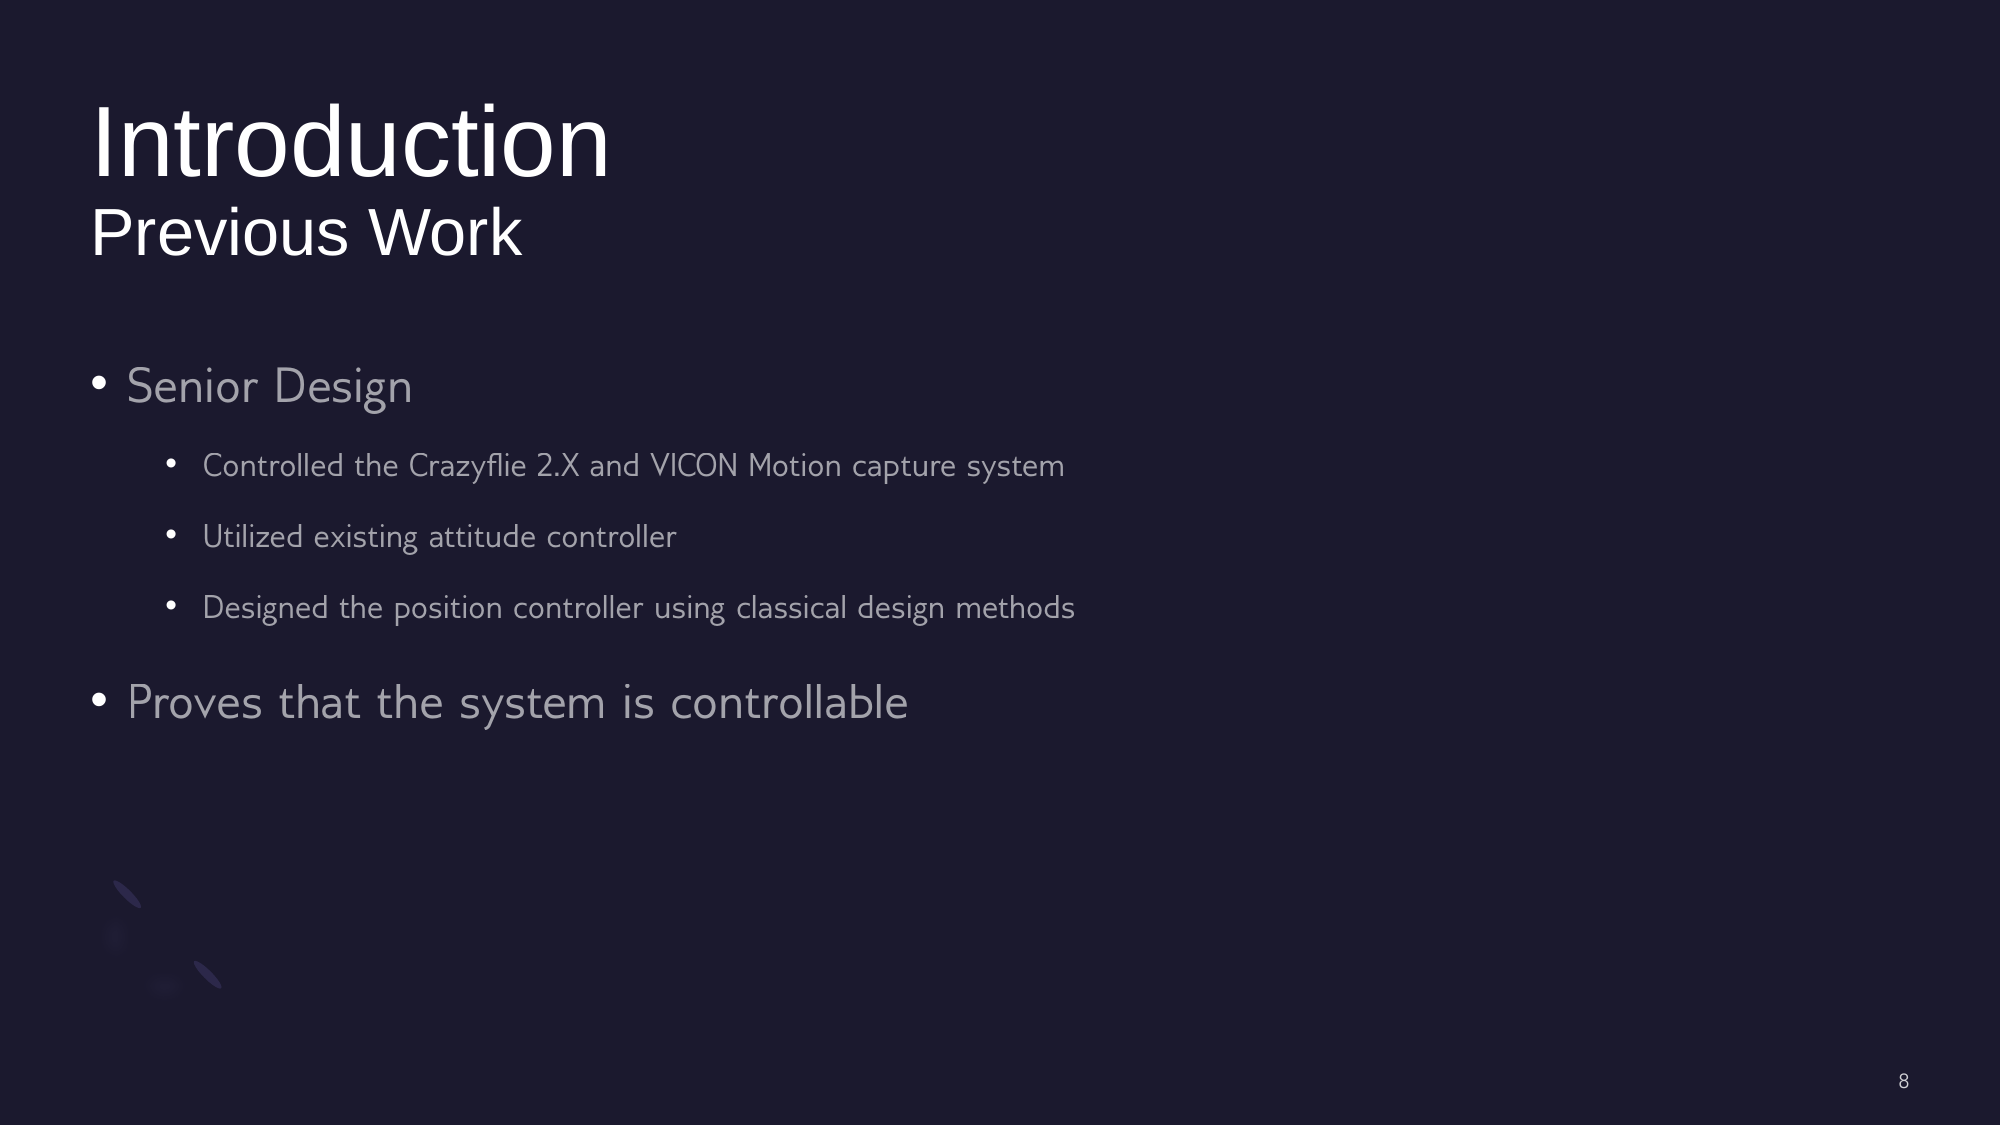

# Introduction Previous Work
Senior Design
Controlled the Crazyflie 2.X and VICON Motion capture system
Utilized existing attitude controller
Designed the position controller using classical design methods
Proves that the system is controllable
8